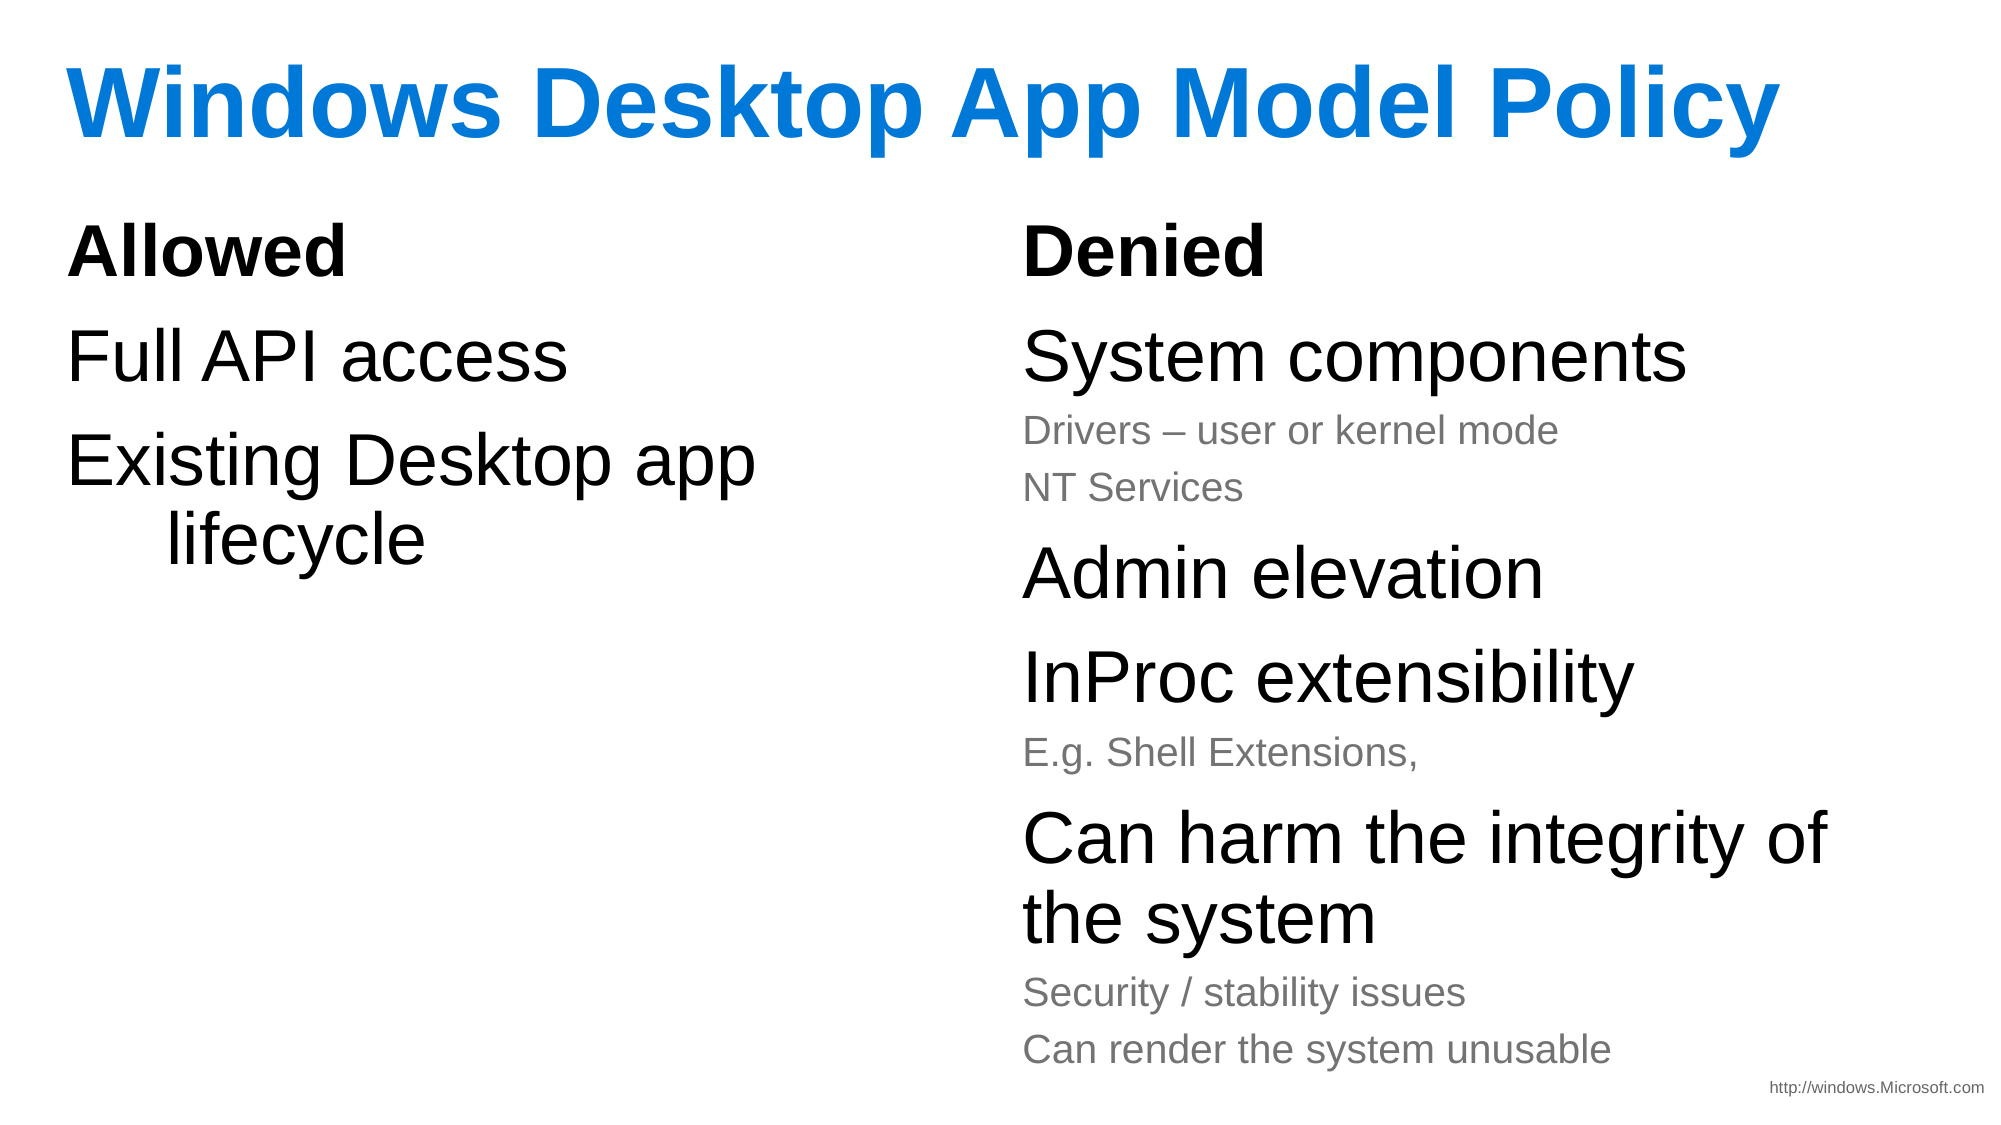

# Windows Desktop App Model Policy
Allowed
Full API access
Existing Desktop app lifecycle

Denied
System components
Drivers – user or kernel mode
NT Services
Admin elevation
InProc extensibility
E.g. Shell Extensions,
Can harm the integrity of the system
Security / stability issues
Can render the system unusable